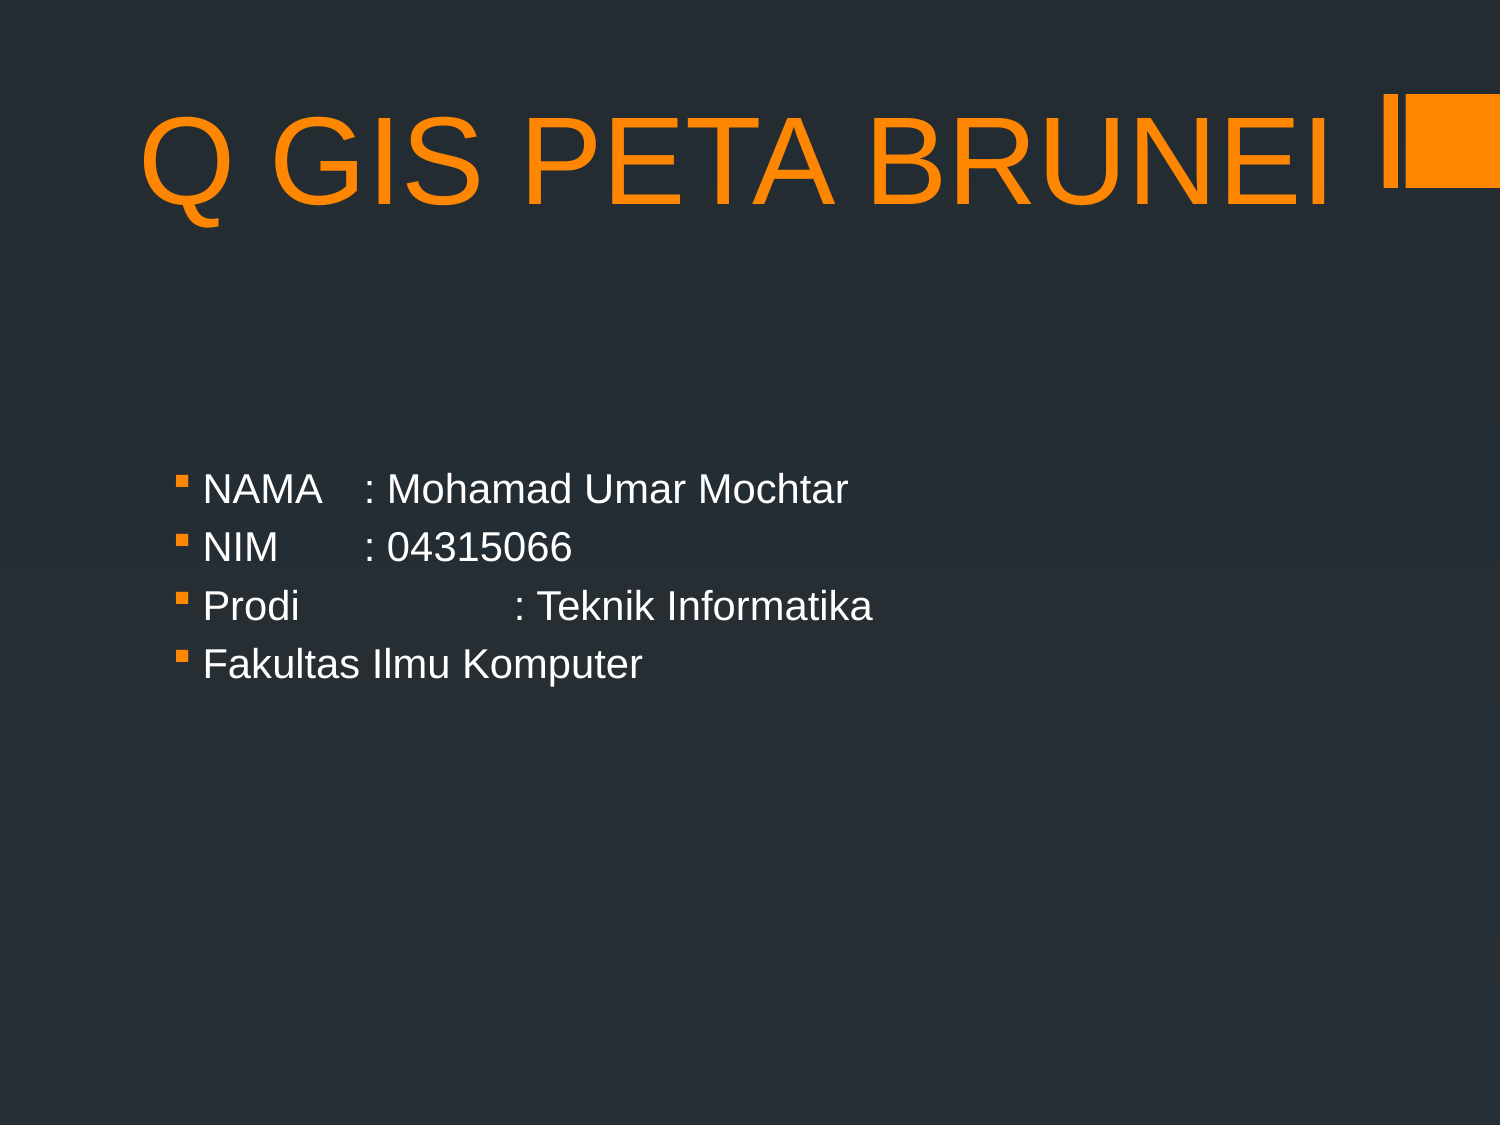

# Q GIS PETA BRUNEI
NAMA	 : Mohamad Umar Mochtar
NIM    	 : 04315066
Prodi		 : Teknik Informatika
Fakultas Ilmu Komputer